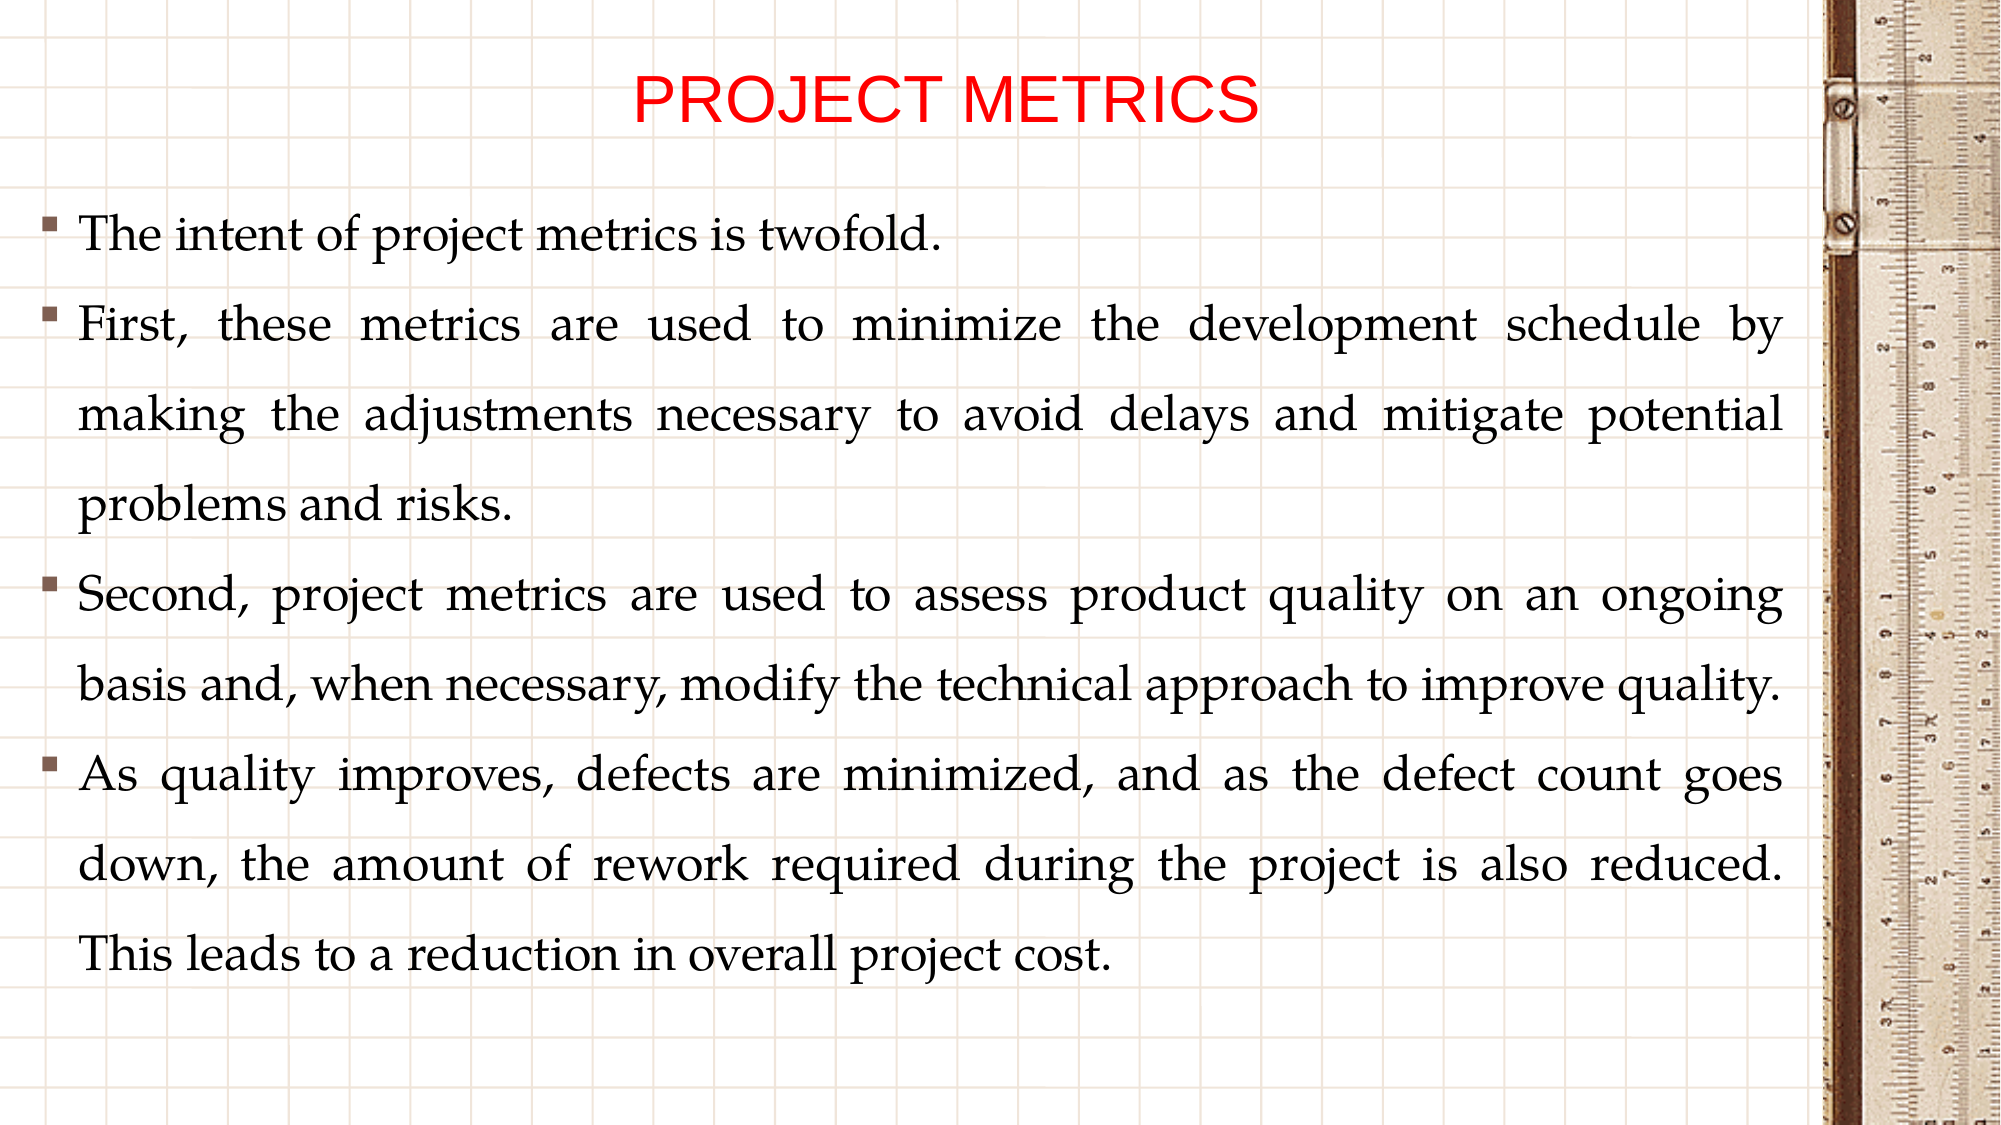

# PROJECT METRICS
The intent of project metrics is twofold.
First, these metrics are used to minimize the development schedule by making the adjustments necessary to avoid delays and mitigate potential problems and risks.
Second, project metrics are used to assess product quality on an ongoing basis and, when necessary, modify the technical approach to improve quality.
As quality improves, defects are minimized, and as the defect count goes down, the amount of rework required during the project is also reduced. This leads to a reduction in overall project cost.